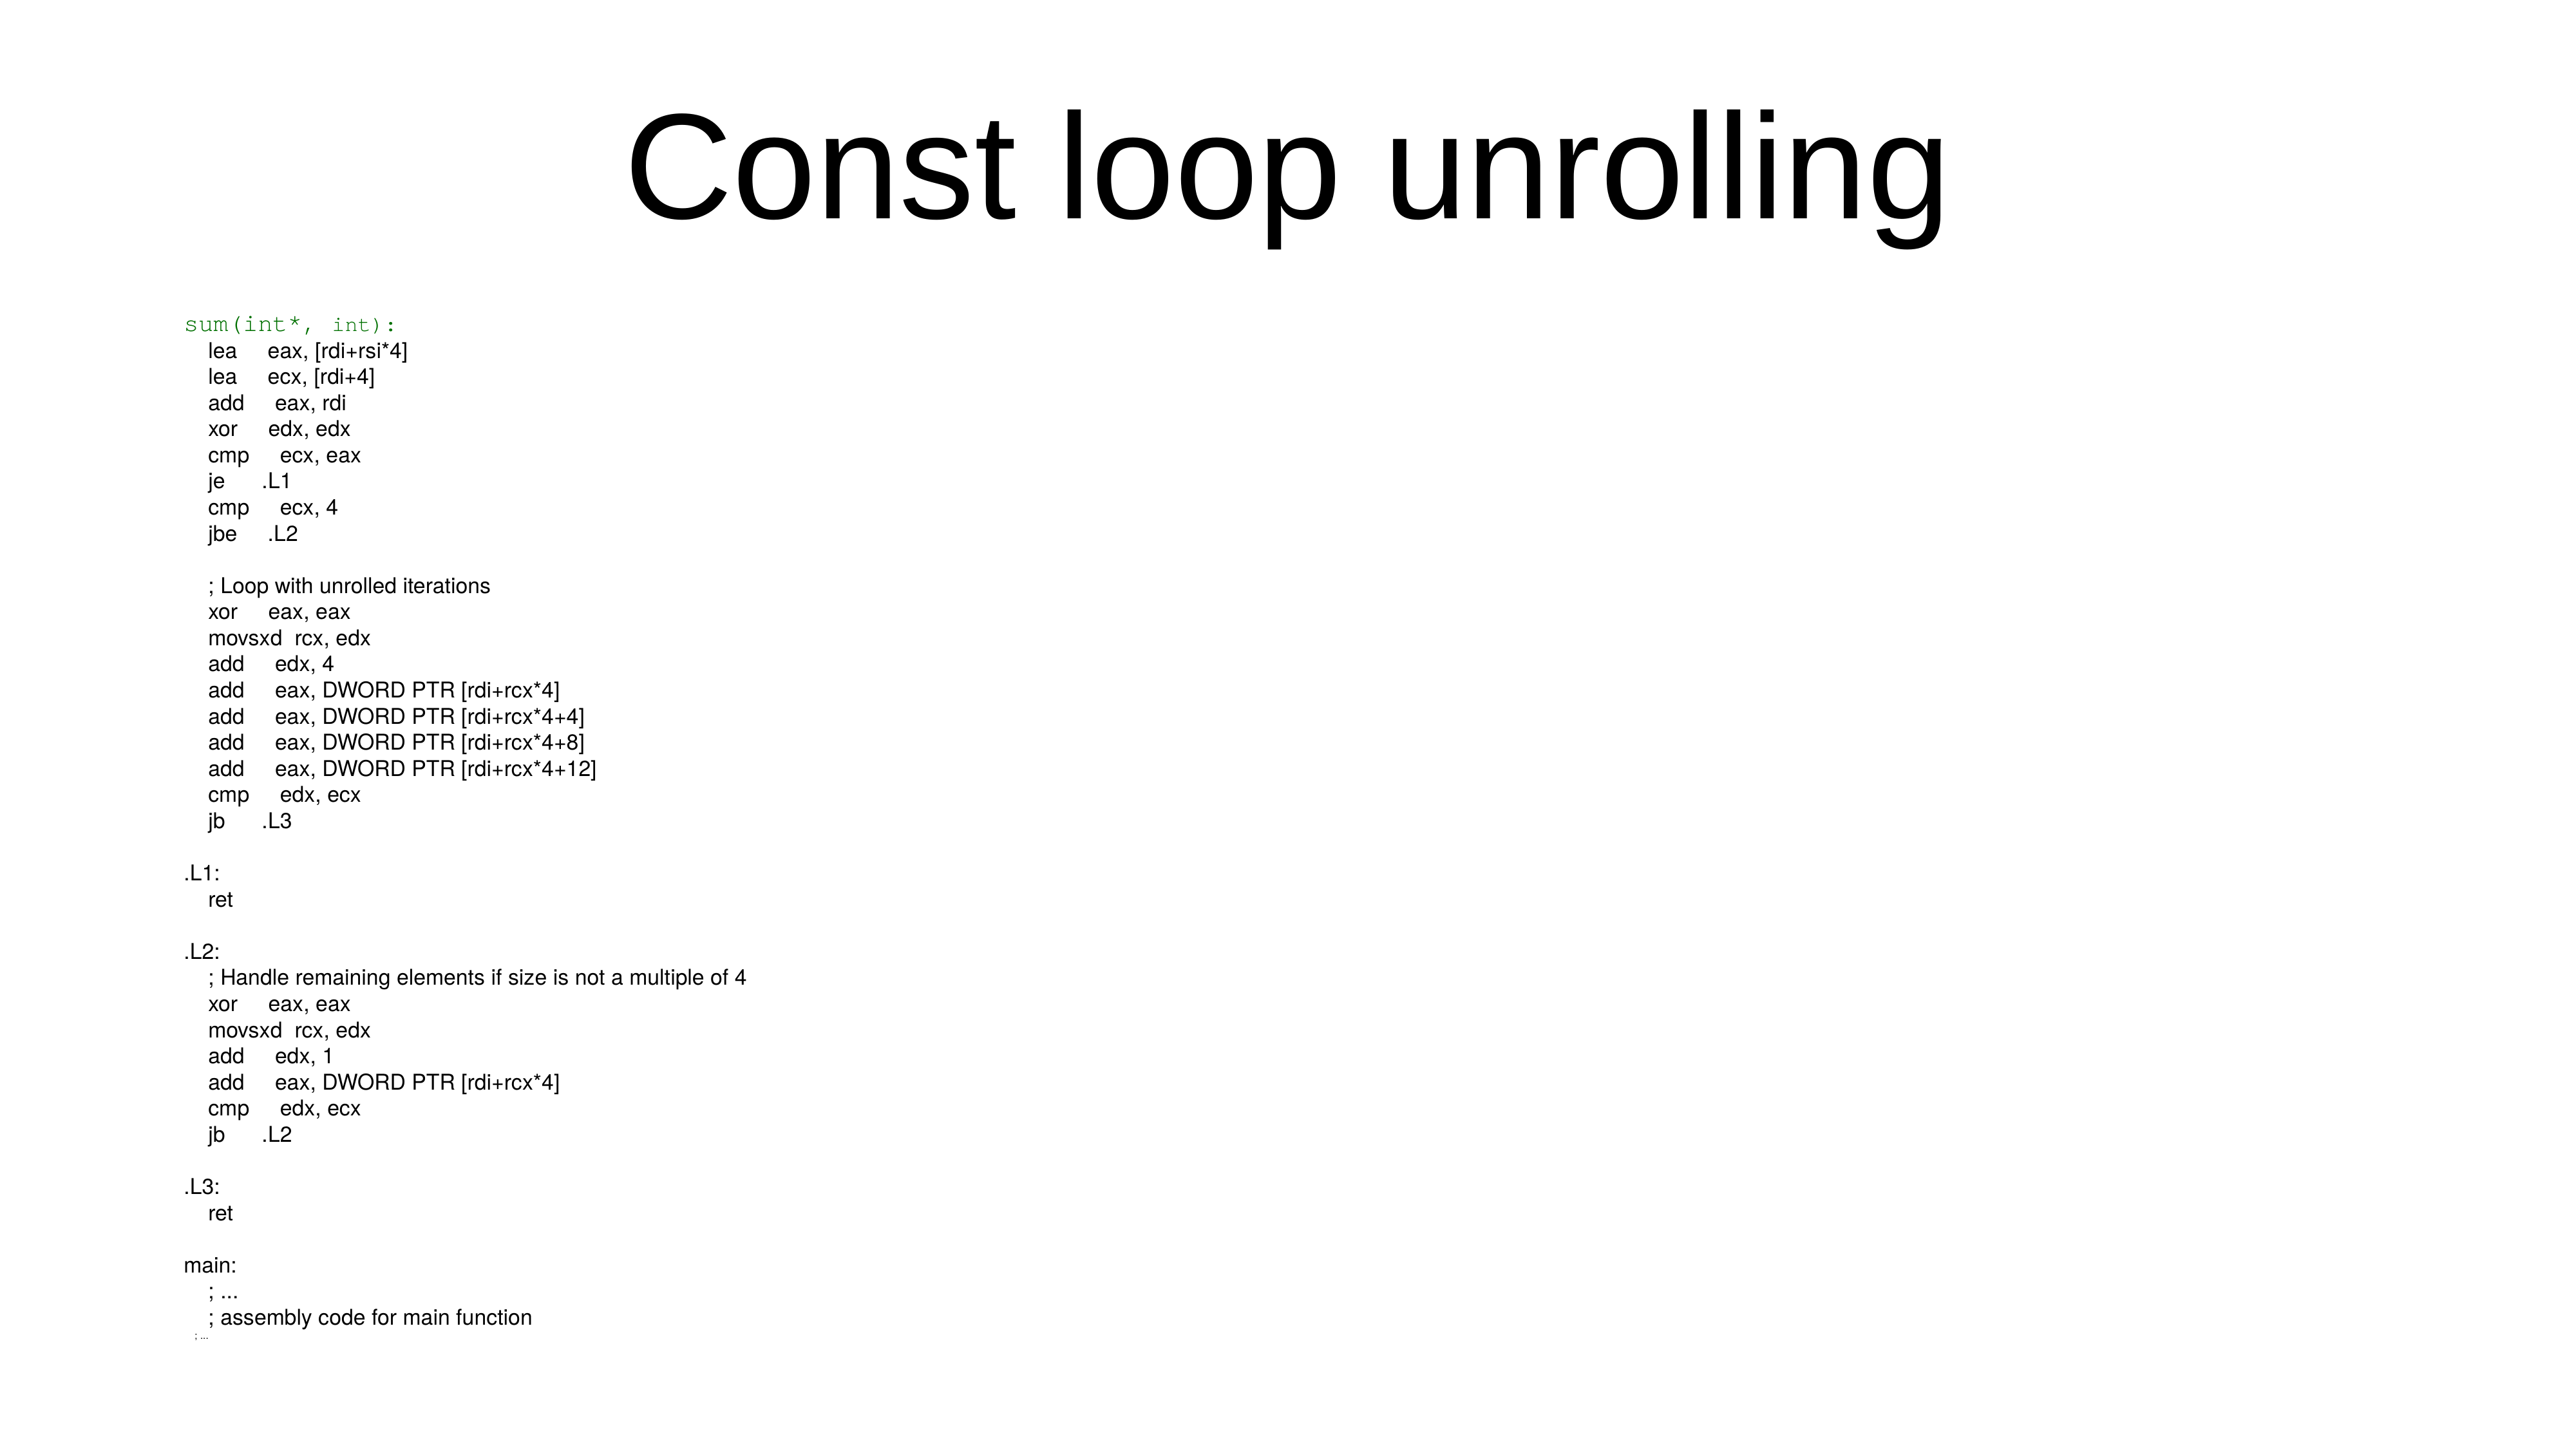

# Const loop unrolling
sum(int*, int):
    lea     eax, [rdi+rsi*4]
    lea     ecx, [rdi+4]
    add     eax, rdi
    xor     edx, edx
    cmp     ecx, eax
    je      .L1
    cmp     ecx, 4
    jbe     .L2

    ; Loop with unrolled iterations
    xor     eax, eax
    movsxd  rcx, edx
    add     edx, 4
    add     eax, DWORD PTR [rdi+rcx*4]
    add     eax, DWORD PTR [rdi+rcx*4+4]
    add     eax, DWORD PTR [rdi+rcx*4+8]
    add     eax, DWORD PTR [rdi+rcx*4+12]
    cmp     edx, ecx
    jb      .L3

.L1:
    ret

.L2:
    ; Handle remaining elements if size is not a multiple of 4
    xor     eax, eax
    movsxd  rcx, edx
    add     edx, 1
    add     eax, DWORD PTR [rdi+rcx*4]
    cmp     edx, ecx
    jb      .L2

.L3:
    ret

main:
    ; ...
    ; assembly code for main function
    ; ...